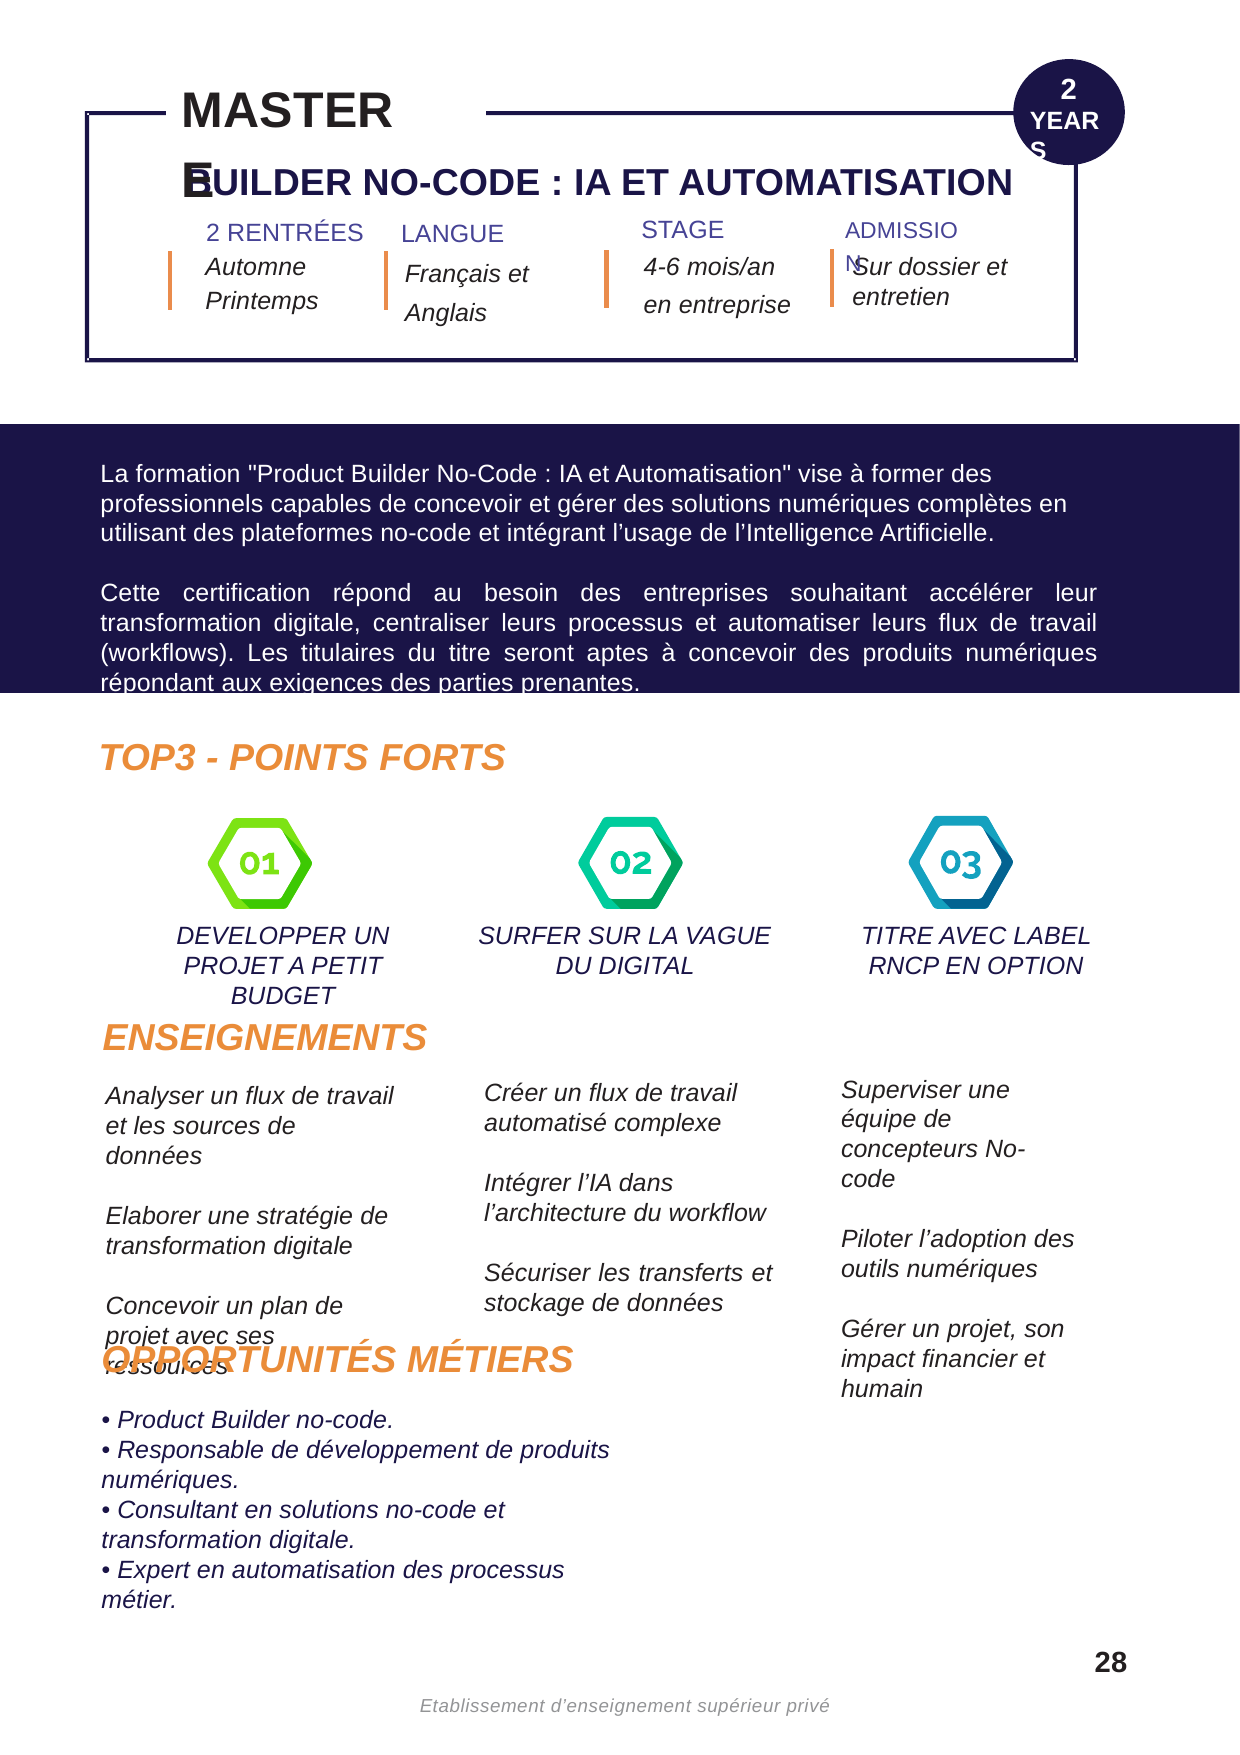

MASTERE
2
YEARS
BUILDER NO-CODE : IA ET AUTOMATISATION
STAGE
LANGUE
ADMISSION
2 RENTRÉES
4-6 mois/an en entreprise
Automne Printemps
Français et Anglais
Sur dossier et entretien

La formation "Product Builder No-Code : IA et Automatisation" vise à former des professionnels capables de concevoir et gérer des solutions numériques complètes en utilisant des plateformes no-code et intégrant l’usage de l’Intelligence Artificielle.

Cette certification répond au besoin des entreprises souhaitant accélérer leur transformation digitale, centraliser leurs processus et automatiser leurs flux de travail (workflows). Les titulaires du titre seront aptes à concevoir des produits numériques répondant aux exigences des parties prenantes.
TOP3 - POINTS FORTS

DEVELOPPER UN PROJET A PETIT BUDGET
SURFER SUR LA VAGUE DU DIGITAL
TITRE AVEC LABEL RNCP EN OPTION
ENSEIGNEMENTS
Superviser une équipe de concepteurs No-code

Piloter l’adoption des outils numériques

Gérer un projet, son impact financier et humain
Créer un flux de travail automatisé complexe

Intégrer l’IA dans l’architecture du workflow

Sécuriser les transferts et stockage de données
Analyser un flux de travail et les sources de données

Elaborer une stratégie de transformation digitale

Concevoir un plan de projet avec ses ressources
OPPORTUNITÉS MÉTIERS
• Product Builder no-code.
• Responsable de développement de produits numériques.
• Consultant en solutions no-code et transformation digitale.
• Expert en automatisation des processus métier.
28
Etablissement d’enseignement supérieur privé